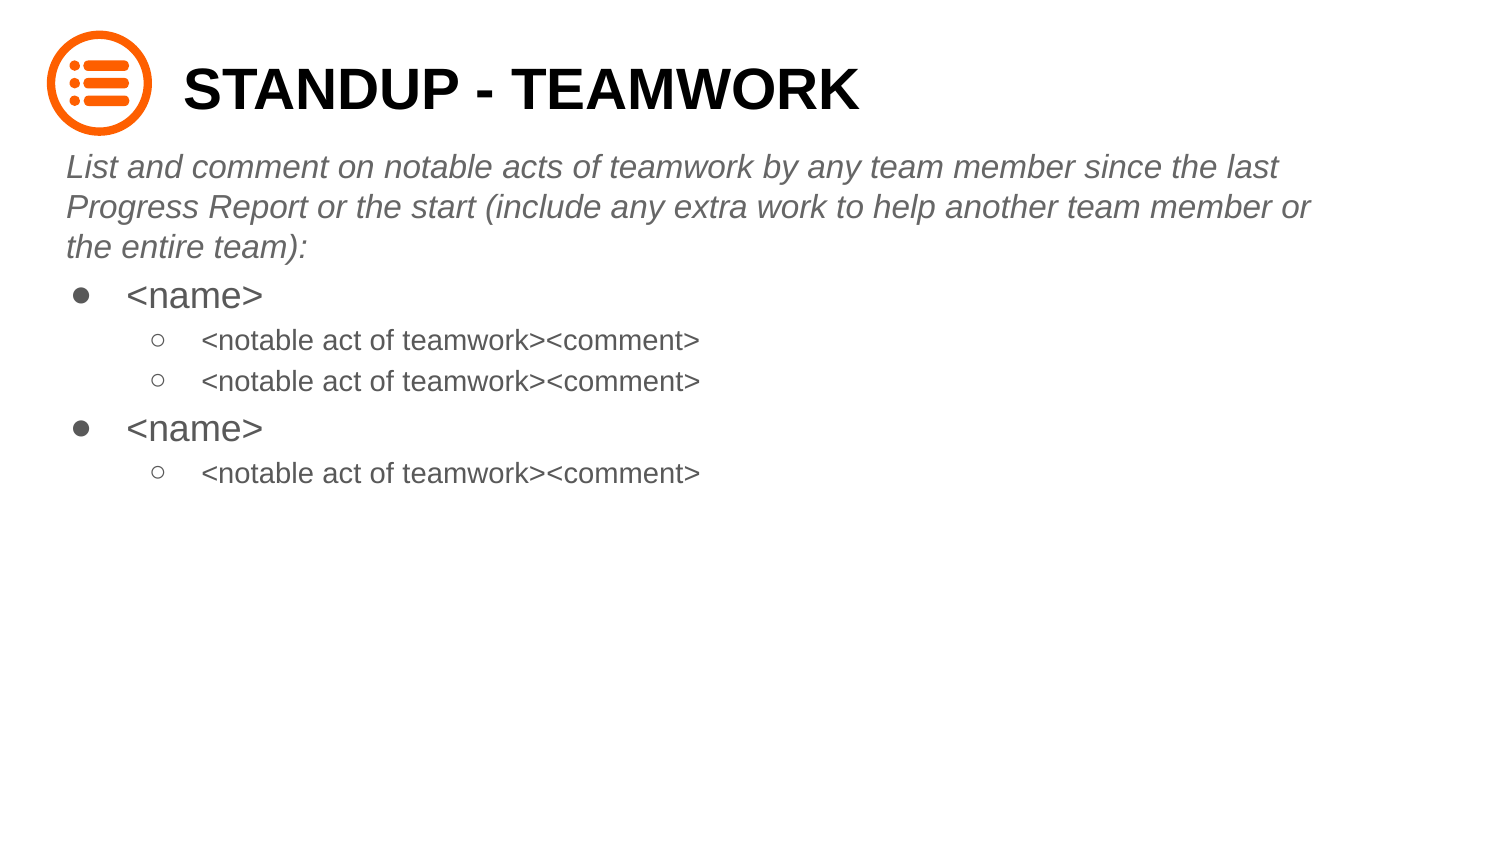

<name>
<notable act of teamwork><comment>
<notable act of teamwork><comment>
<name>
<notable act of teamwork><comment>